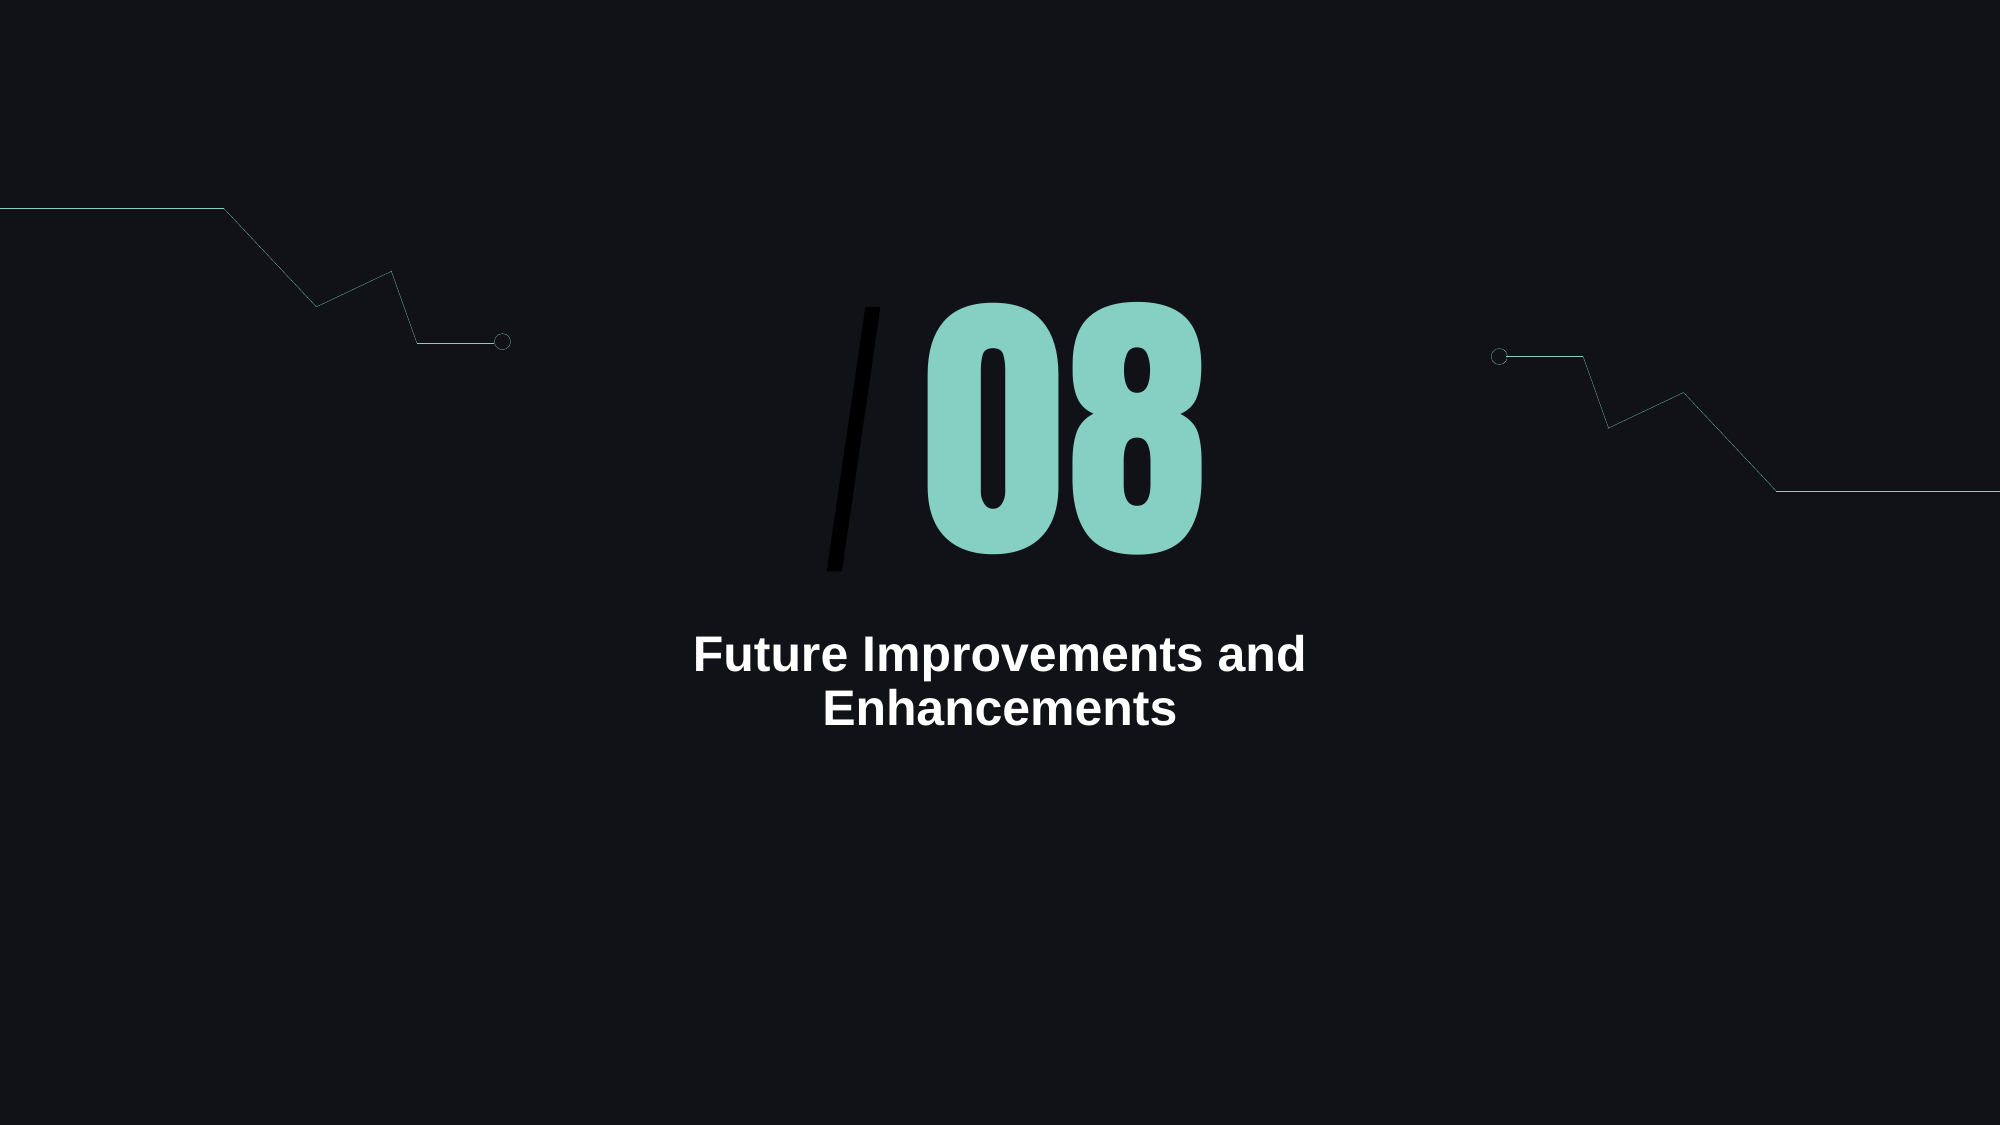

08
/
# Future Improvements and Enhancements